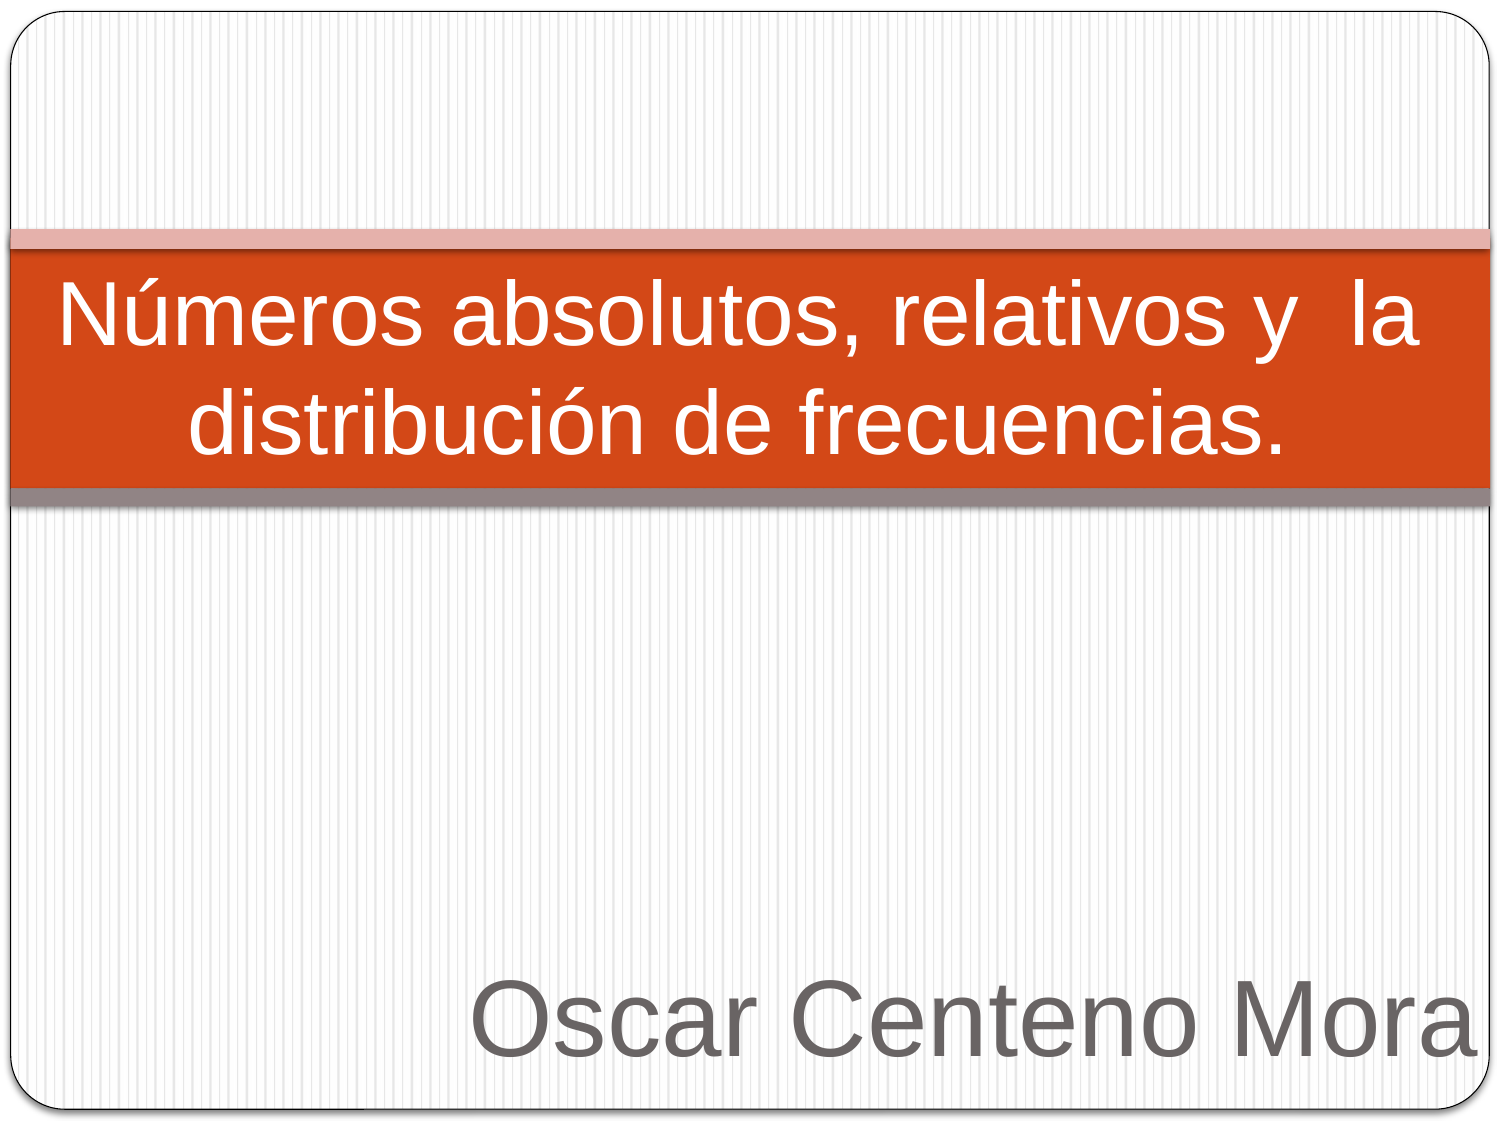

# Números absolutos, relativos y  la distribución de frecuencias.
Oscar Centeno Mora